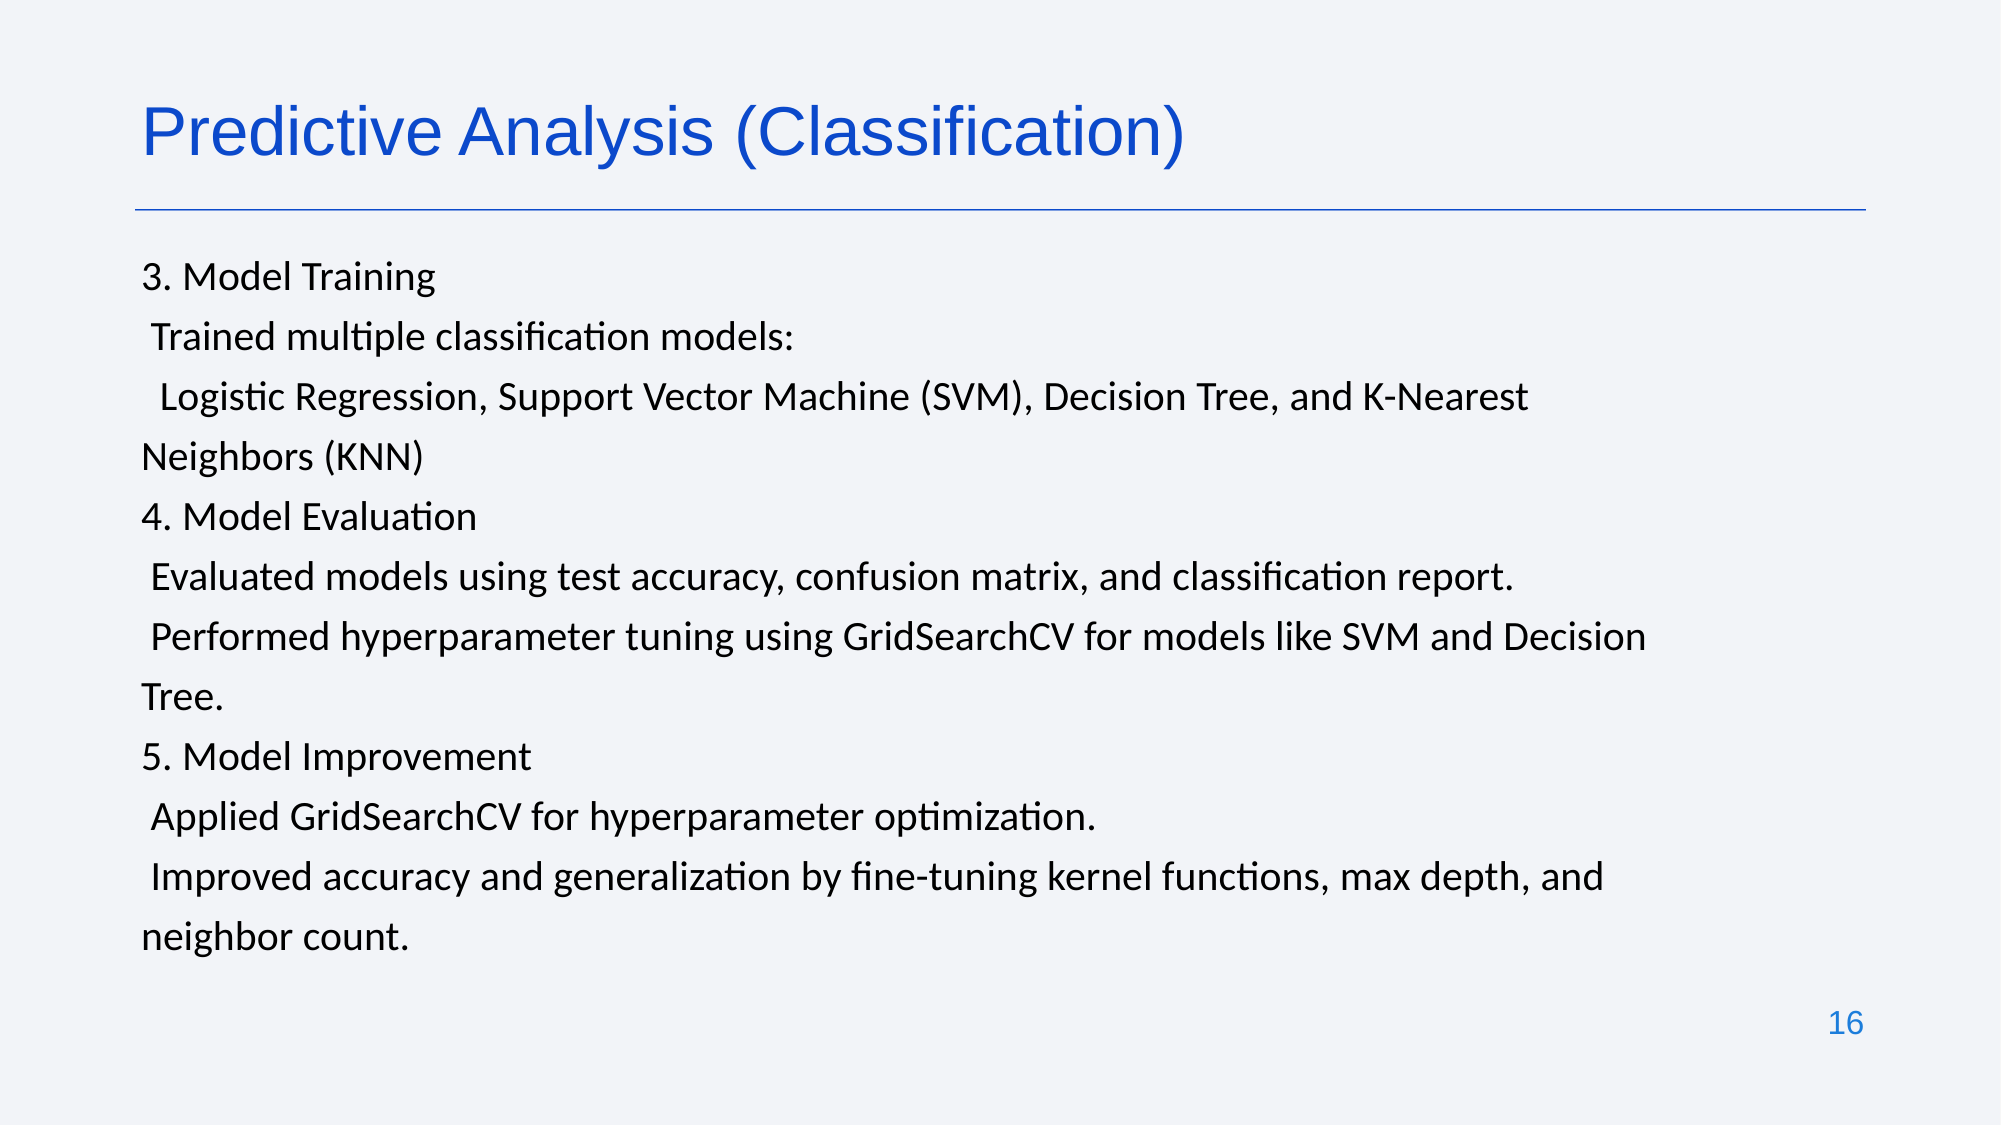

Predictive Analysis (Classification)
3. Model Training
 Trained multiple classification models:
  Logistic Regression, Support Vector Machine (SVM), Decision Tree, and K-Nearest Neighbors (KNN)
4. Model Evaluation
 Evaluated models using test accuracy, confusion matrix, and classification report.
 Performed hyperparameter tuning using GridSearchCV for models like SVM and Decision Tree.
5. Model Improvement
 Applied GridSearchCV for hyperparameter optimization.
 Improved accuracy and generalization by fine-tuning kernel functions, max depth, and neighbor count.

16